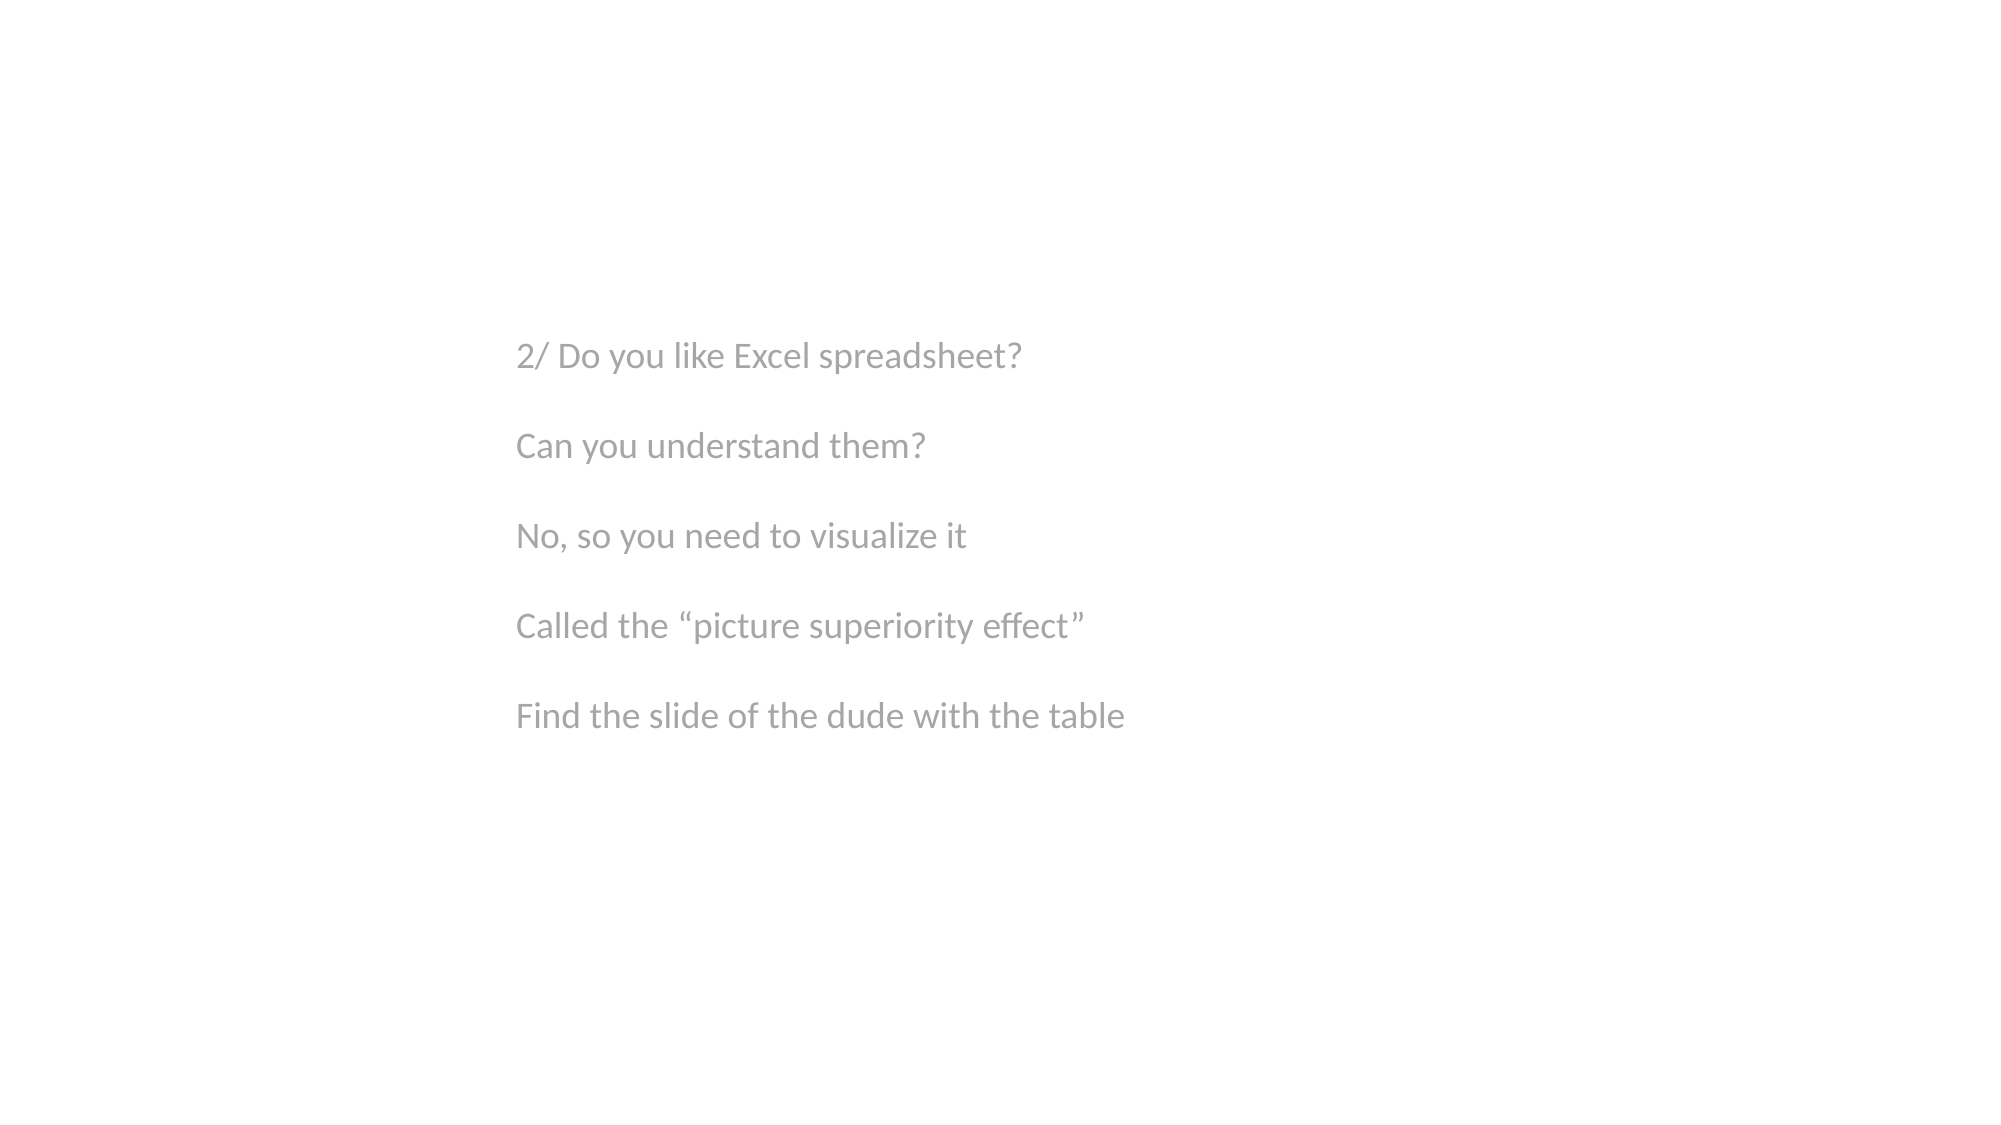

2/ Do you like Excel spreadsheet?

Can you understand them?

No, so you need to visualize it

Called the “picture superiority effect”

Find the slide of the dude with the table